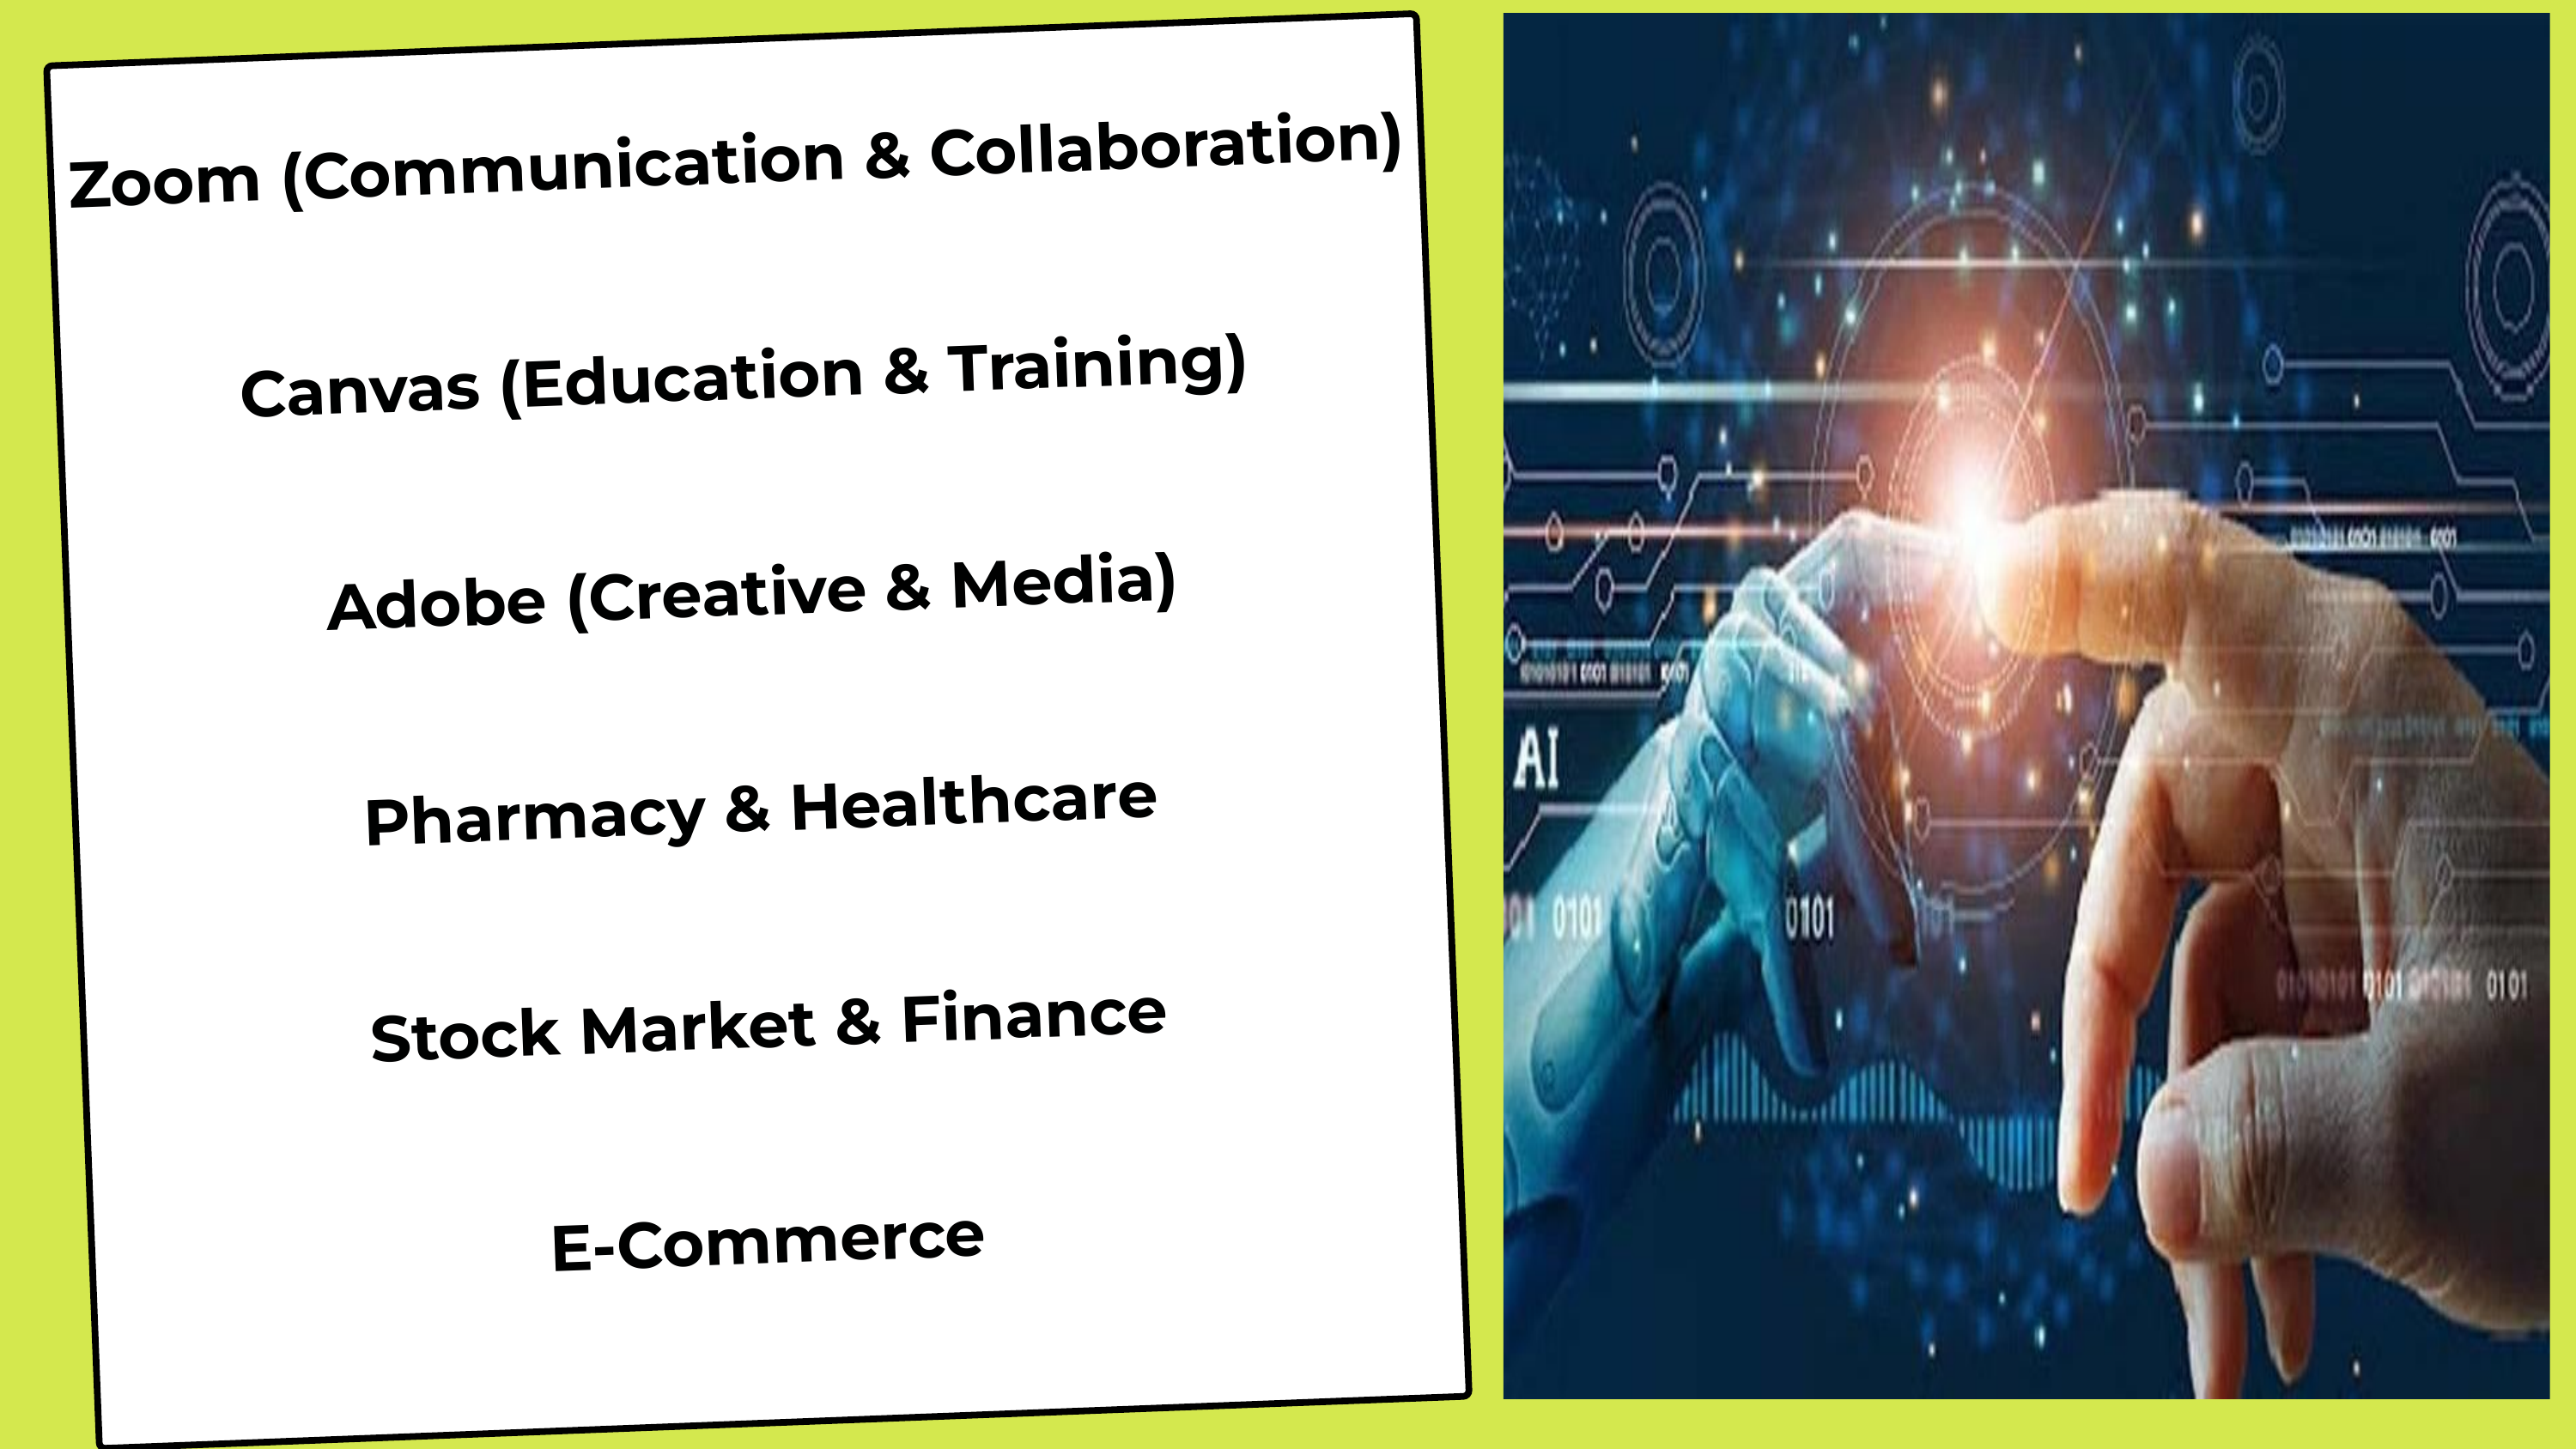

Zoom (Communication & Collaboration)

Canvas (Education & Training)

Adobe (Creative & Media)

Pharmacy & Healthcare

Stock Market & Finance

E-Commerce